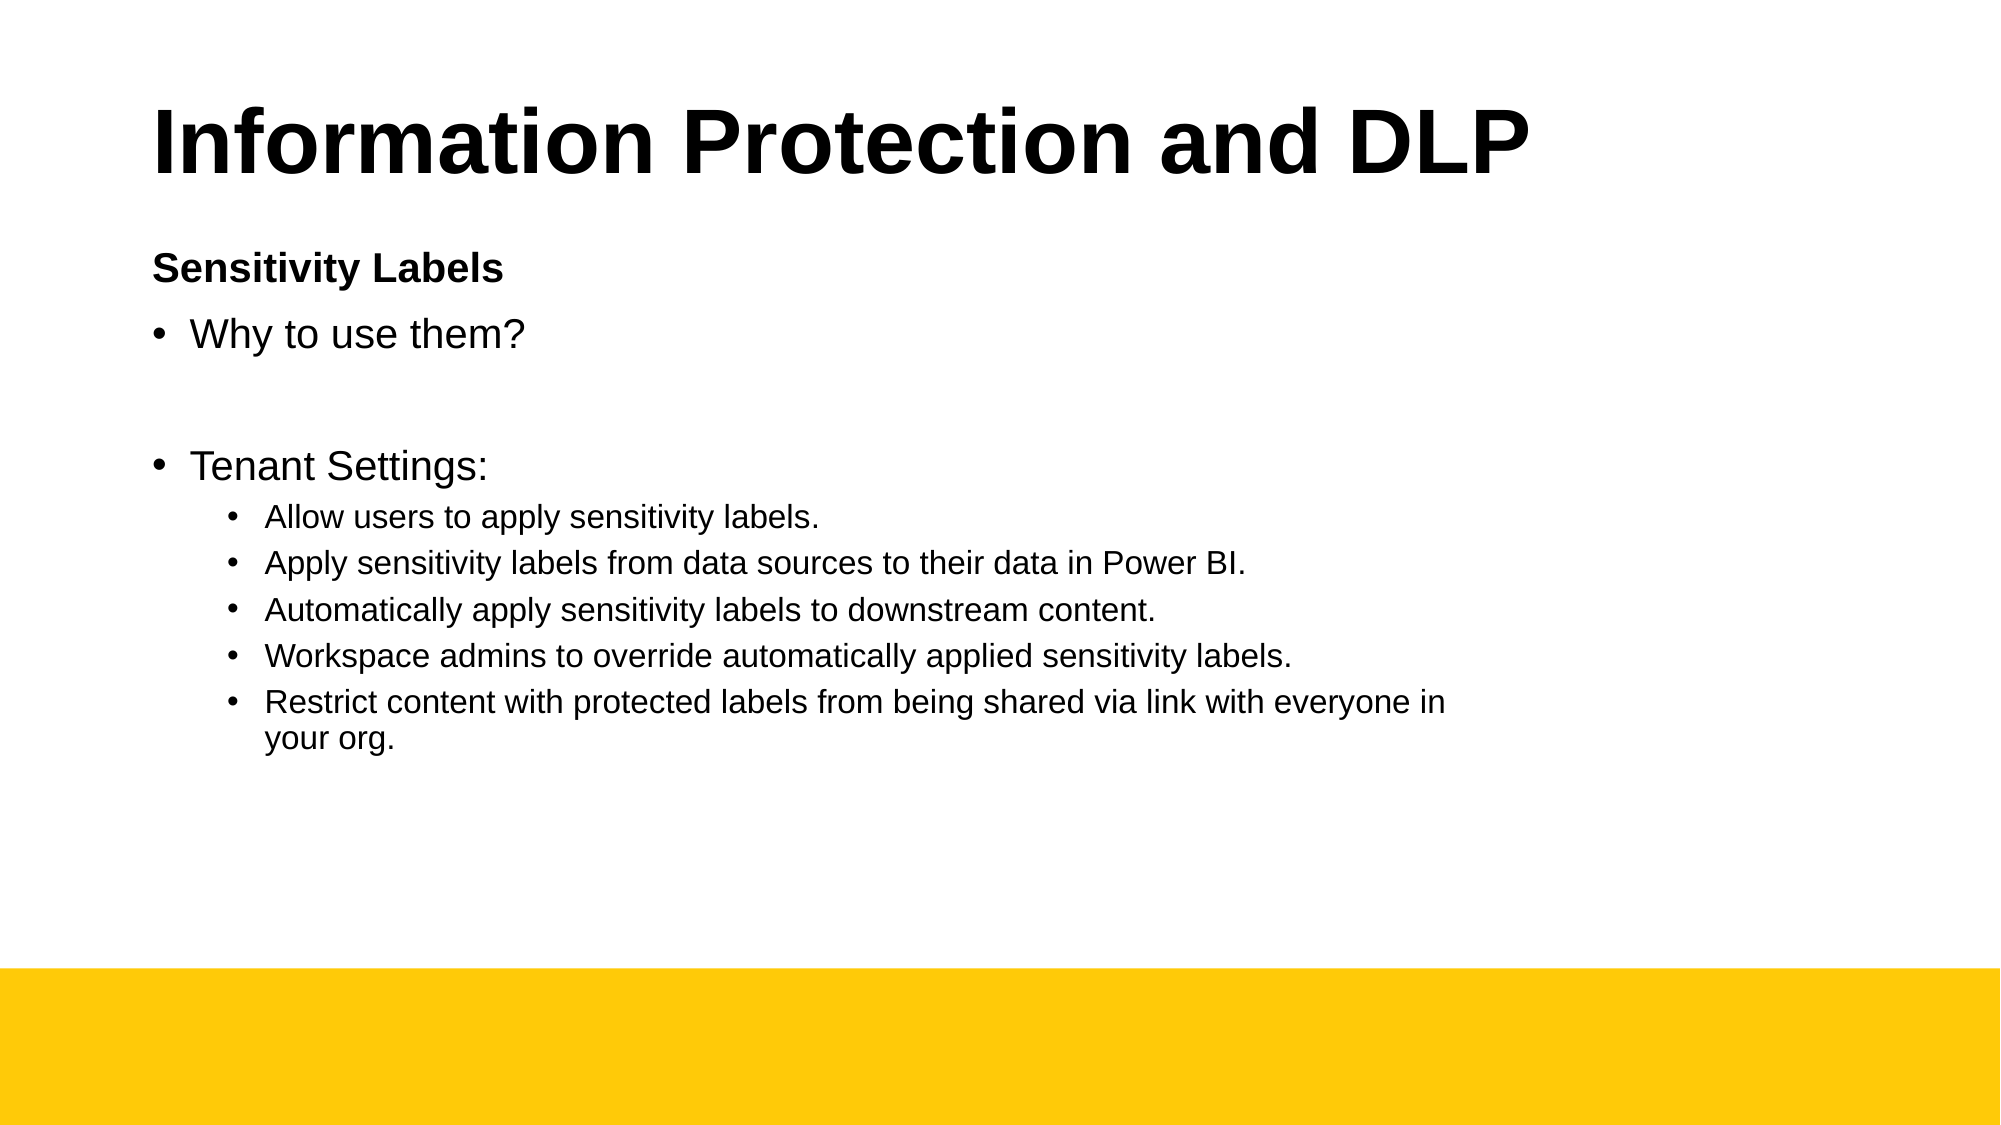

# Information Protection and DLP
Sensitivity Labels
Why to use them?

Tenant Settings:
Allow users to apply sensitivity labels.
Apply sensitivity labels from data sources to their data in Power BI.
Automatically apply sensitivity labels to downstream content.
Workspace admins to override automatically applied sensitivity labels.
Restrict content with protected labels from being shared via link with everyone in your org.